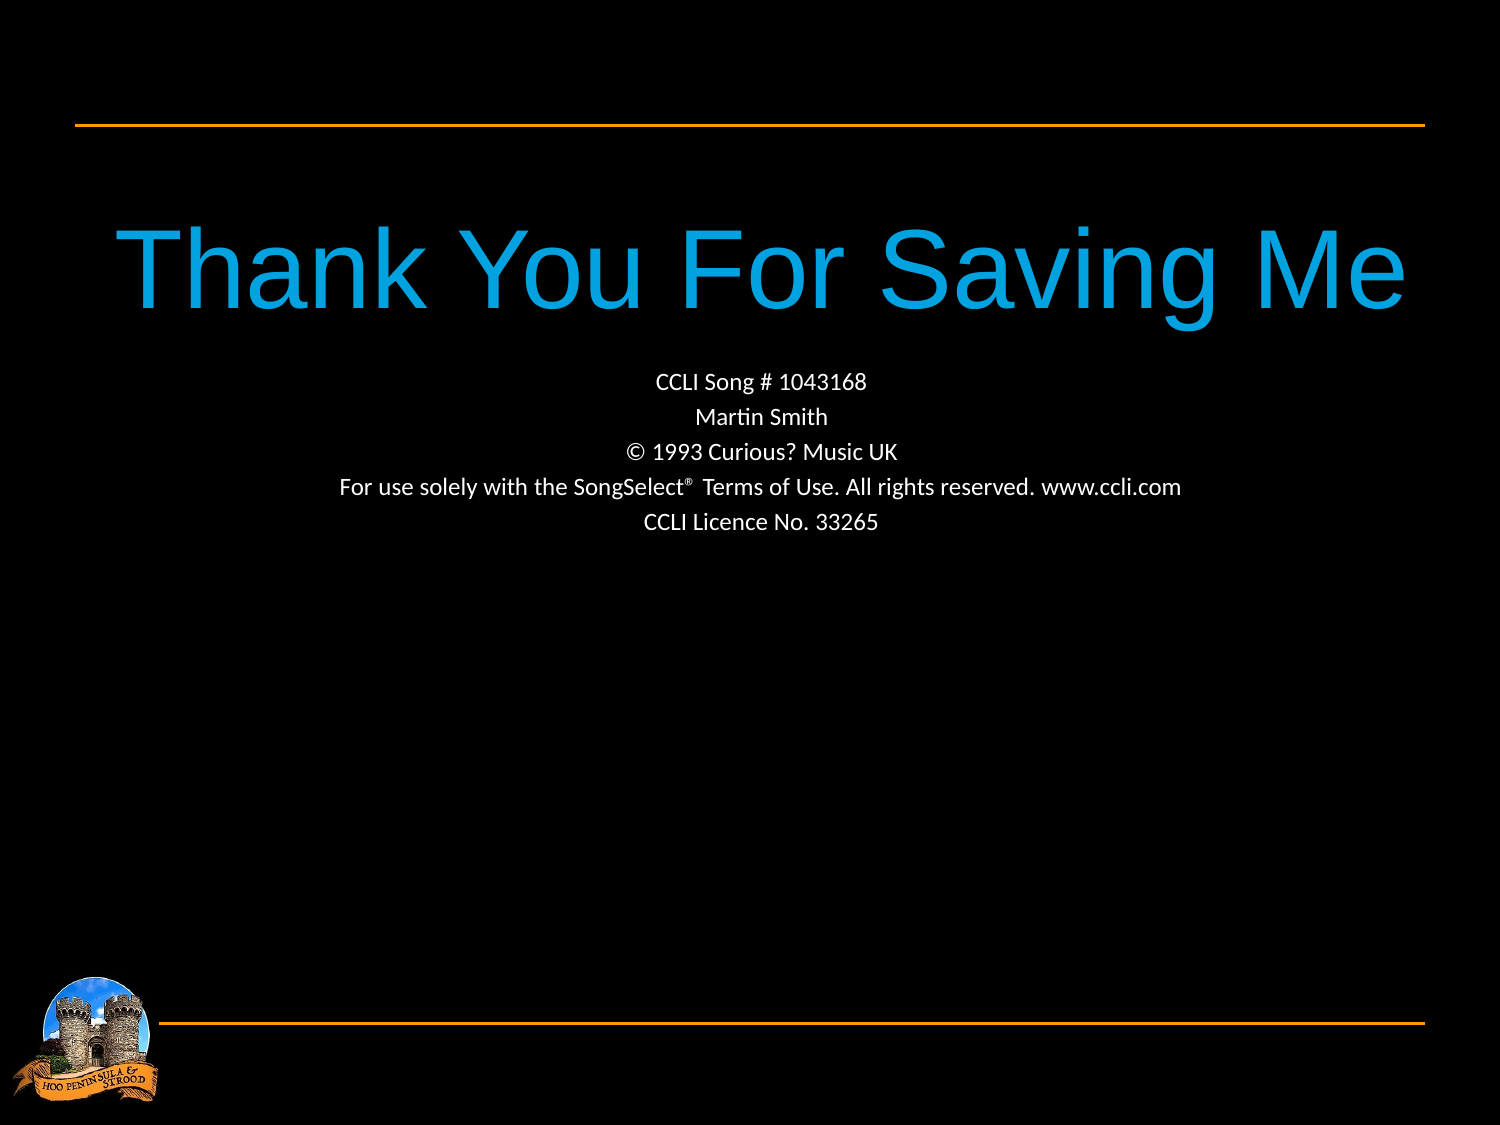

Thank You For Saving Me
CCLI Song # 1043168
Martin Smith
© 1993 Curious? Music UK
For use solely with the SongSelect® Terms of Use. All rights reserved. www.ccli.com
CCLI Licence No. 33265